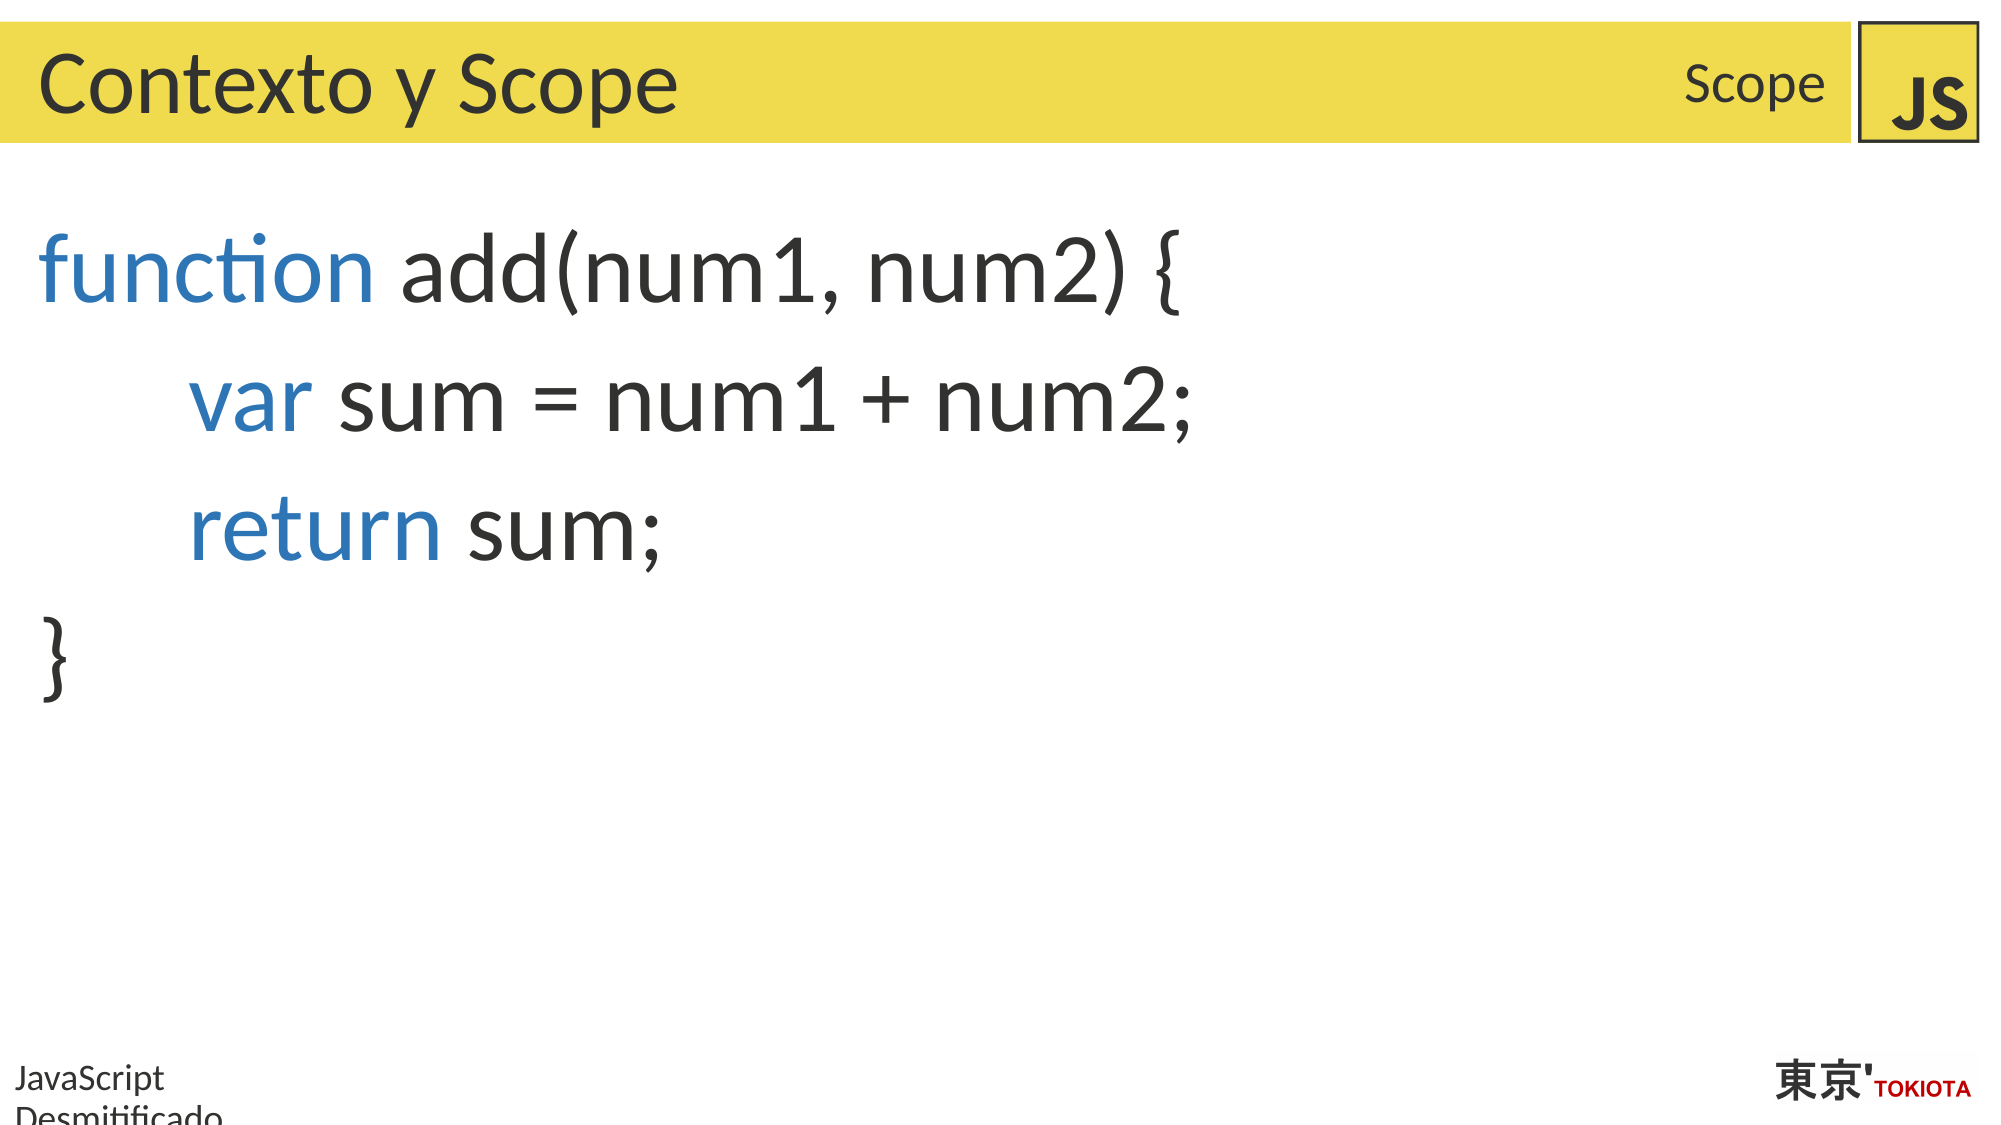

# Contexto y Scope
Scope
function add(num1, num2) {
	var sum = num1 + num2;
	return sum;
}